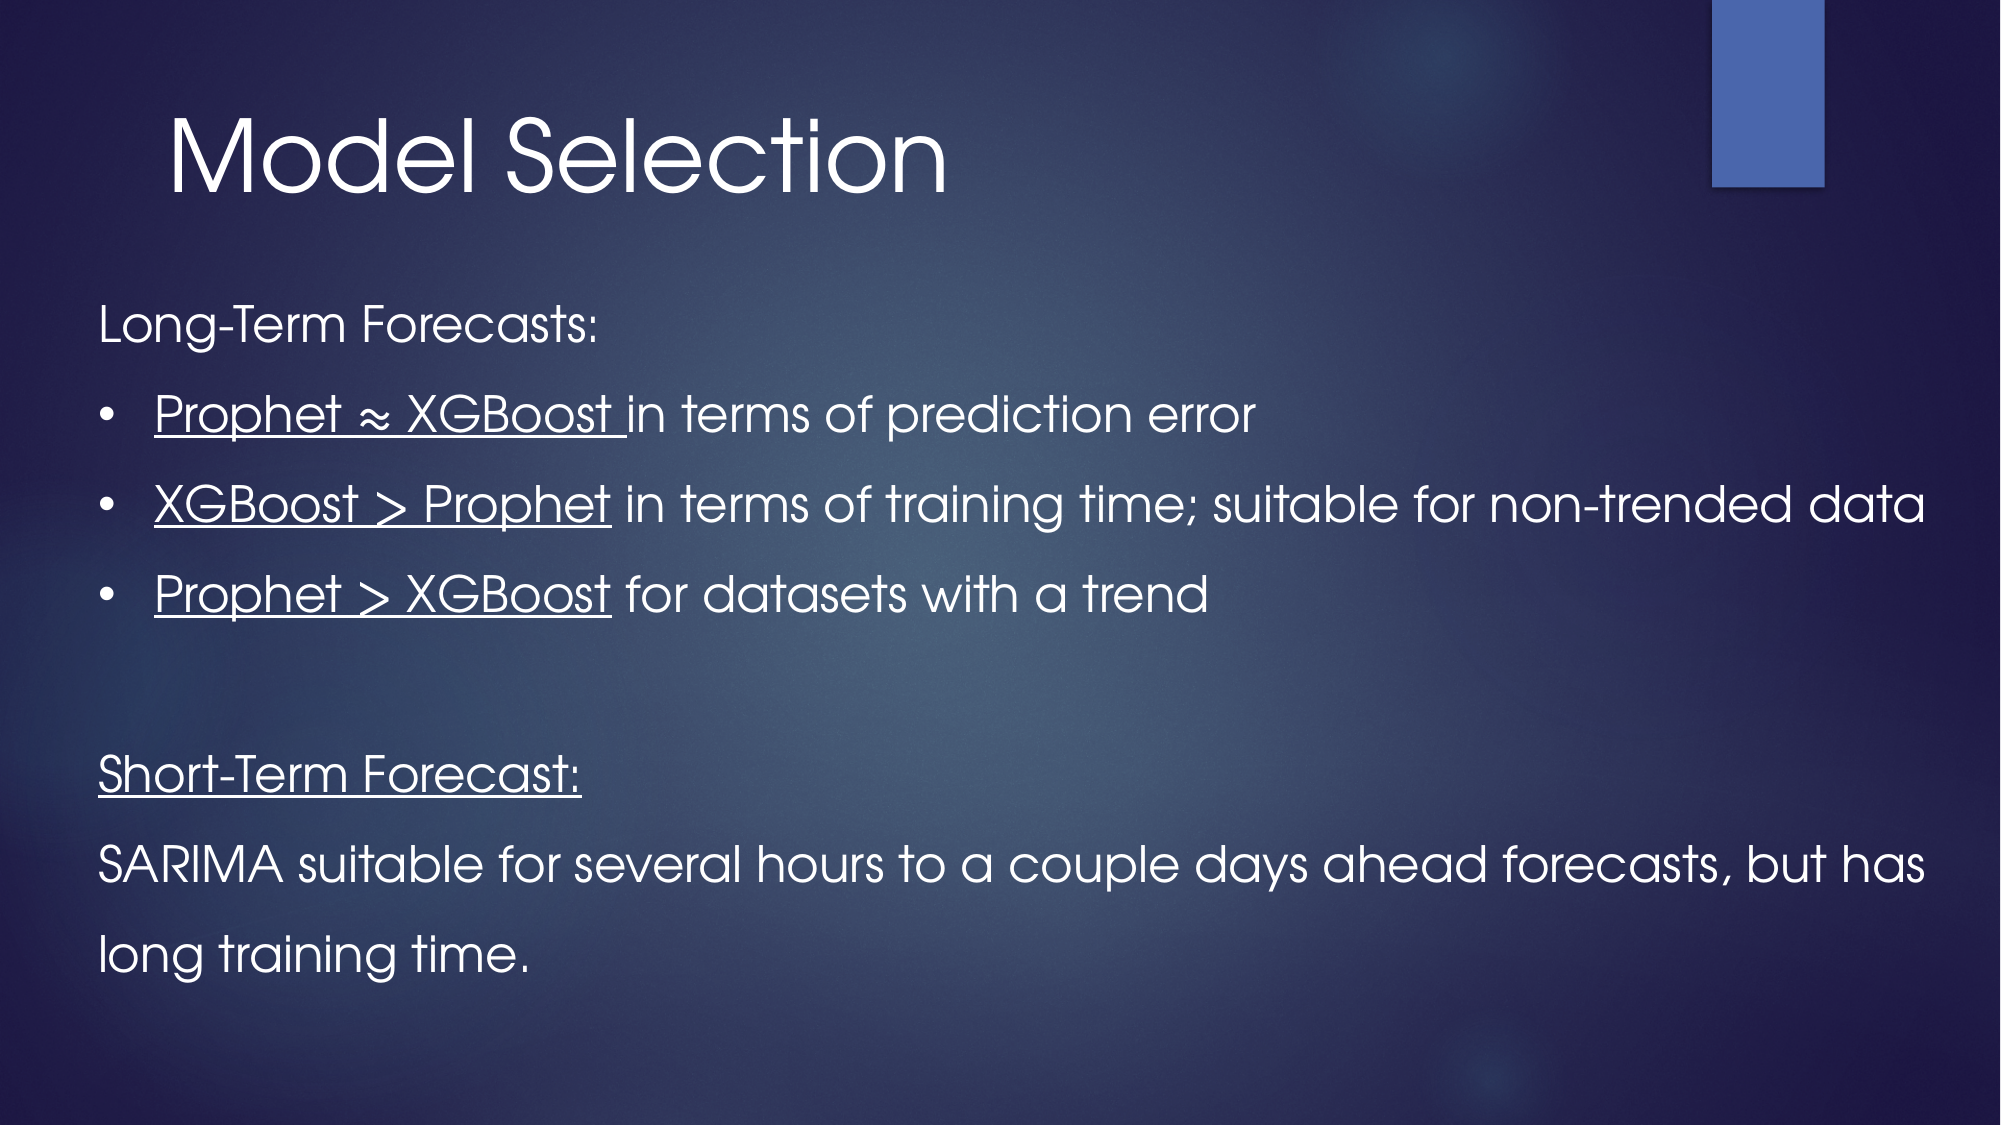

# Model Selection
Long-Term Forecasts:
Prophet ≈ XGBoost in terms of prediction error
XGBoost > Prophet in terms of training time; suitable for non-trended data
Prophet > XGBoost for datasets with a trend

Short-Term Forecast:
SARIMA suitable for several hours to a couple days ahead forecasts, but has long training time.